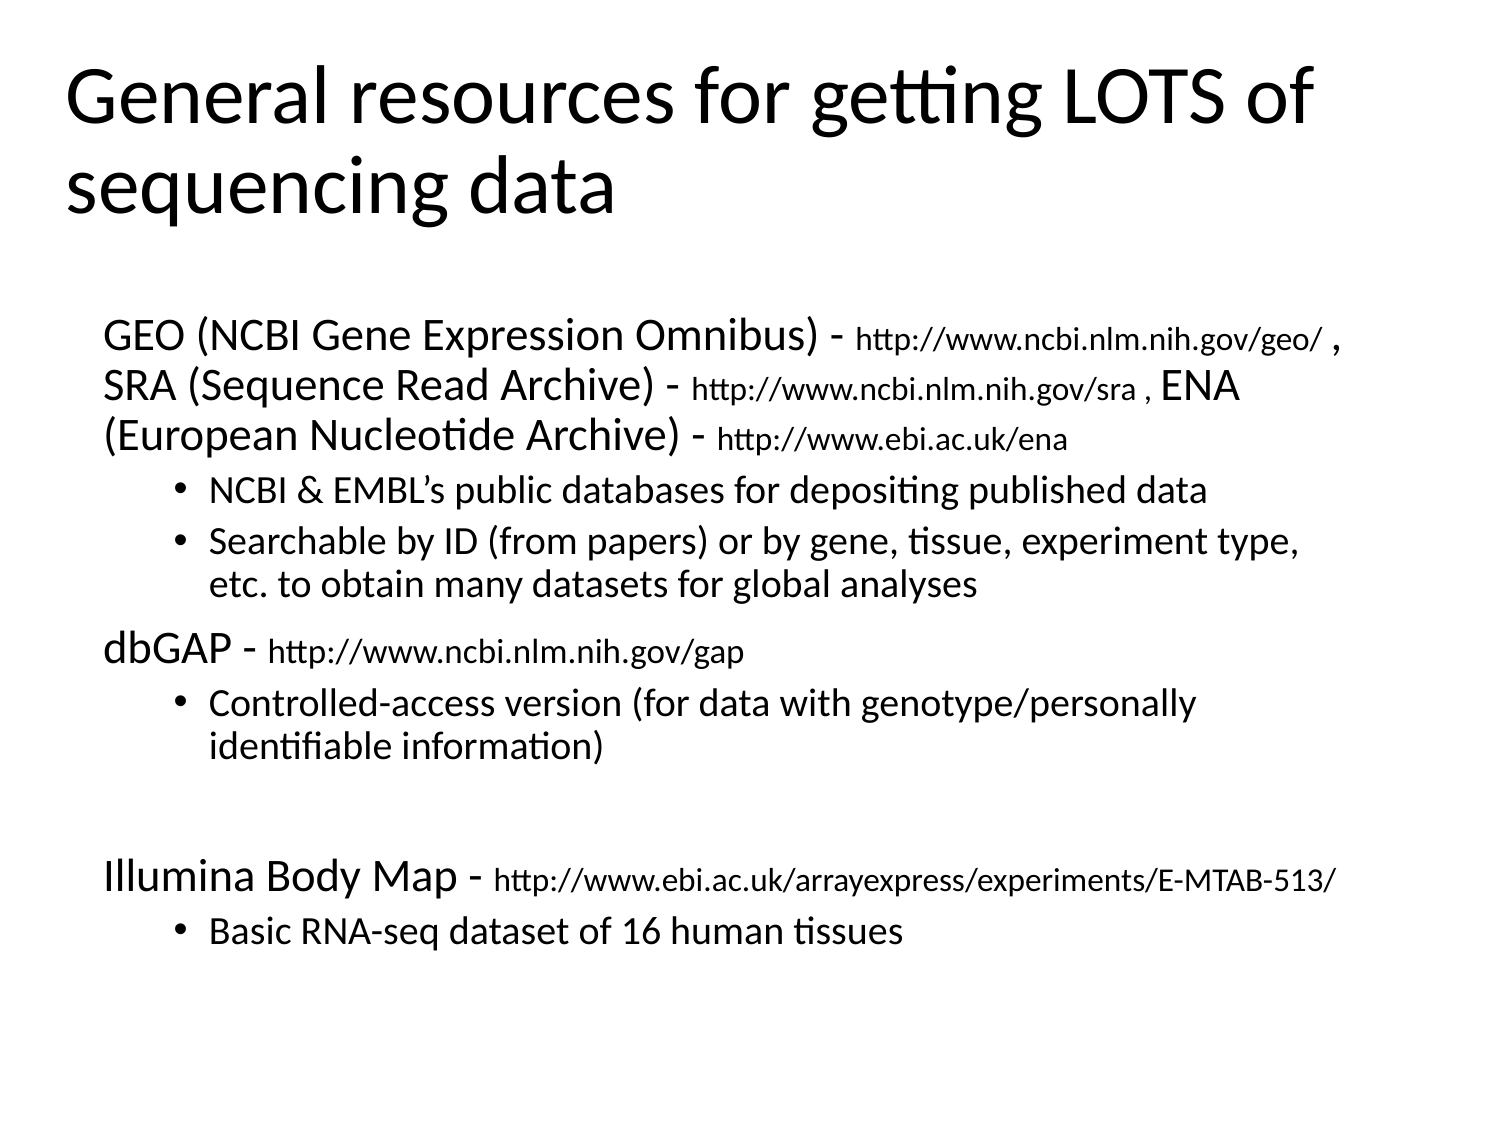

# General resources for getting LOTS of sequencing data
GEO (NCBI Gene Expression Omnibus) - http://www.ncbi.nlm.nih.gov/geo/ , SRA (Sequence Read Archive) - http://www.ncbi.nlm.nih.gov/sra , ENA (European Nucleotide Archive) - http://www.ebi.ac.uk/ena
NCBI & EMBL’s public databases for depositing published data
Searchable by ID (from papers) or by gene, tissue, experiment type, etc. to obtain many datasets for global analyses
dbGAP - http://www.ncbi.nlm.nih.gov/gap
Controlled-access version (for data with genotype/personally identifiable information)

Illumina Body Map - http://www.ebi.ac.uk/arrayexpress/experiments/E-MTAB-513/
Basic RNA-seq dataset of 16 human tissues